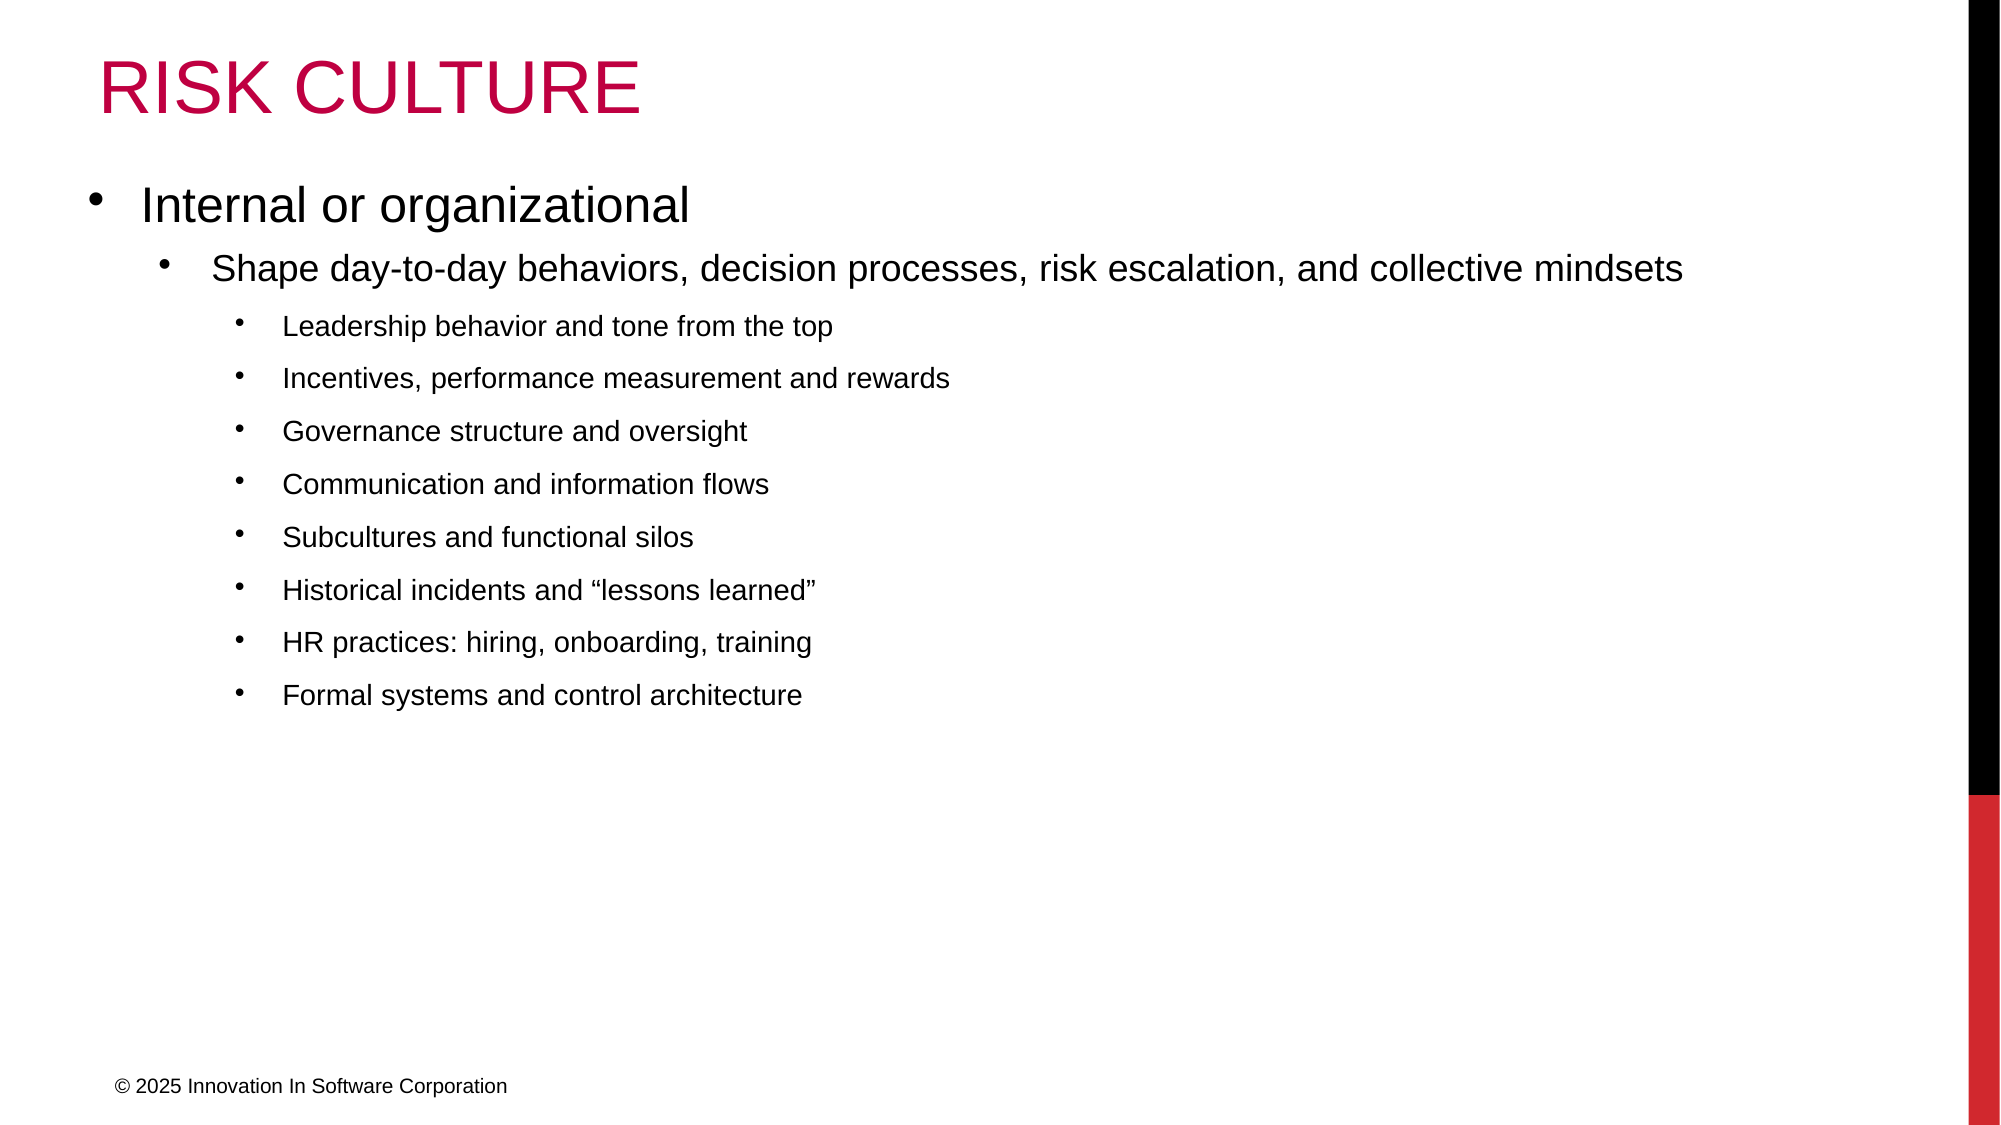

# Risk culture
Internal or organizational
Shape day-to-day behaviors, decision processes, risk escalation, and collective mindsets
Leadership behavior and tone from the top
Incentives, performance measurement and rewards
Governance structure and oversight
Communication and information flows
Subcultures and functional silos
Historical incidents and “lessons learned”
HR practices: hiring, onboarding, training
Formal systems and control architecture

© 2025 Innovation In Software Corporation